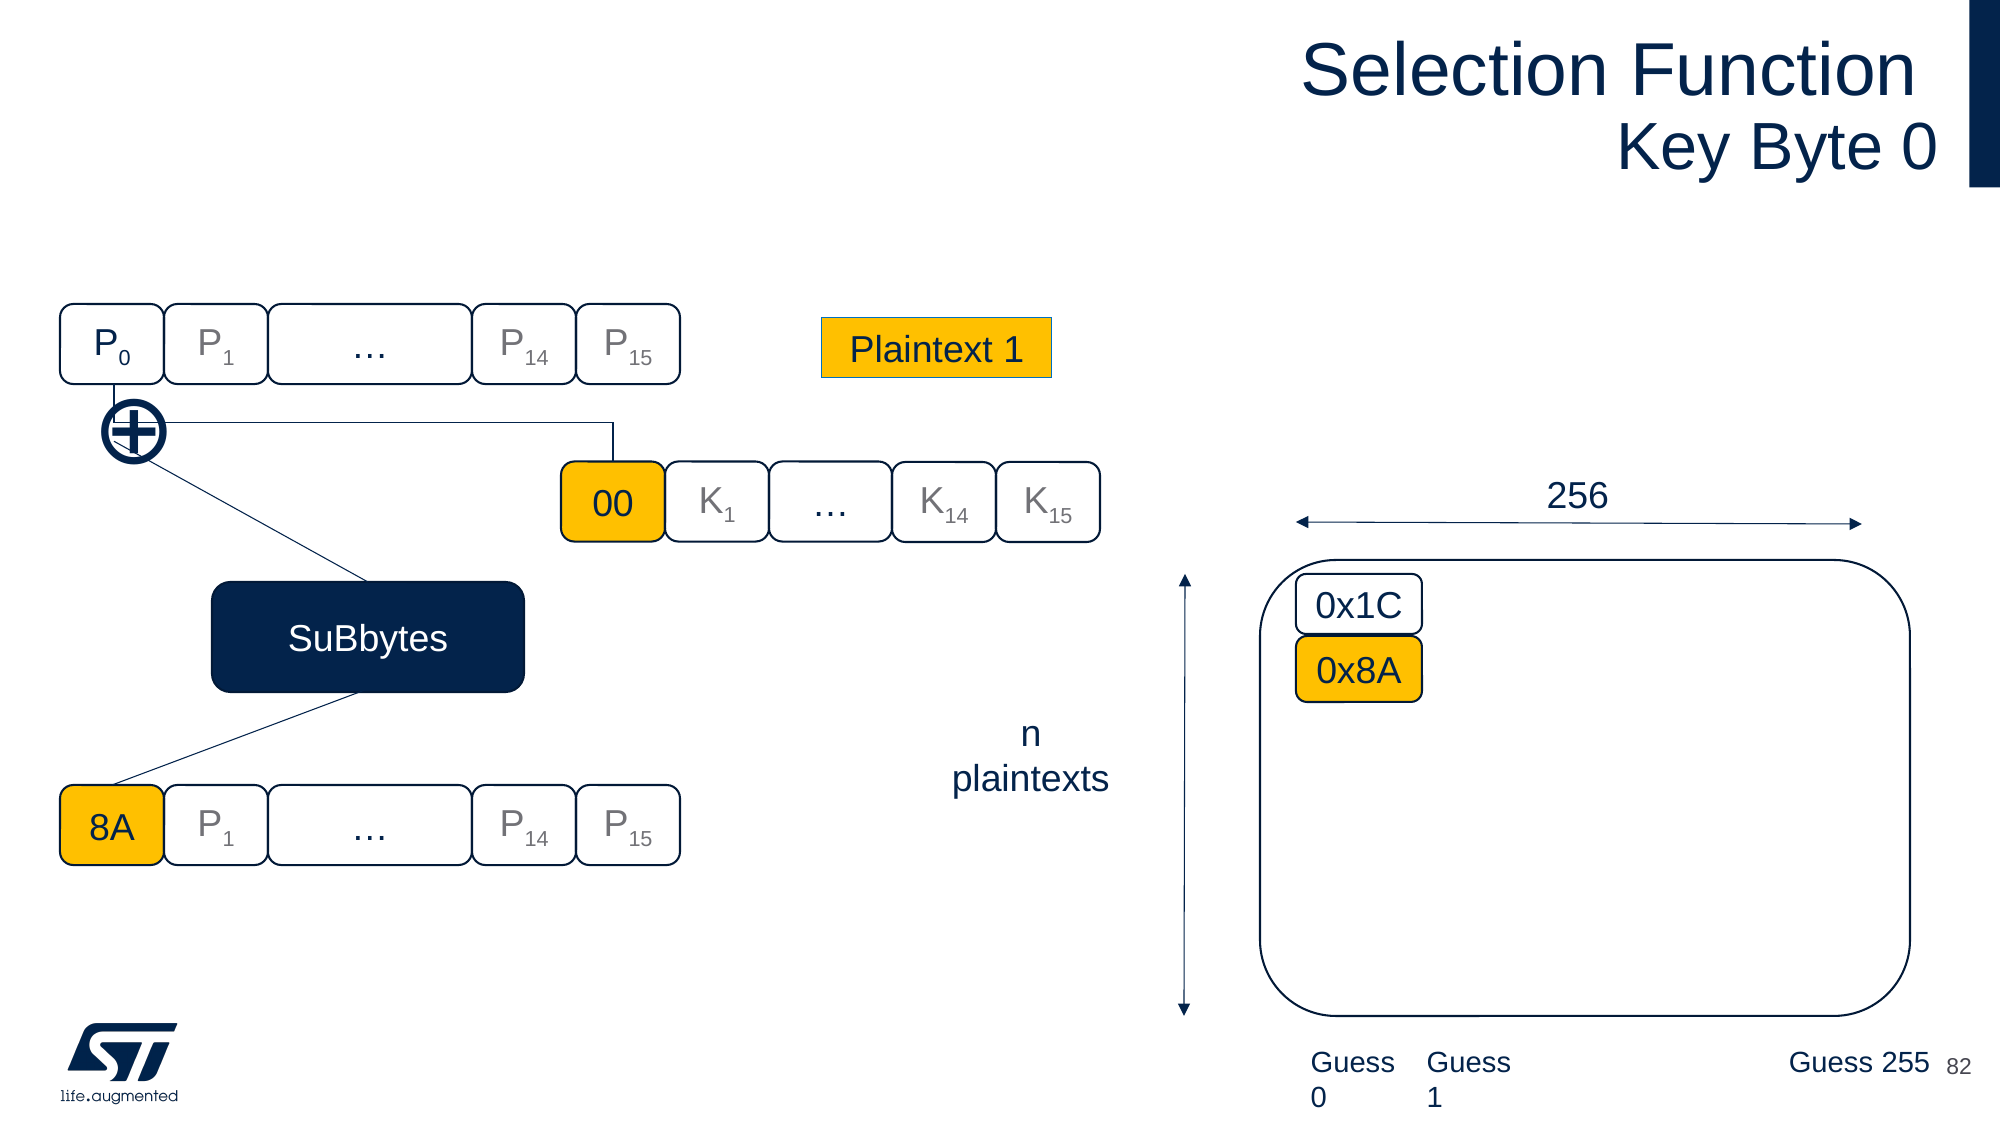

# Selection Function Key Byte 0
P0
P1
…
P14
P15
Plaintext 1
⊕
00
K1
…
K14
K15
256

0x1C
SuBbytes

0x8A
n plaintexts
8A
P1
…
P14
P15
Guess 0
Guess 1
Guess 255

82